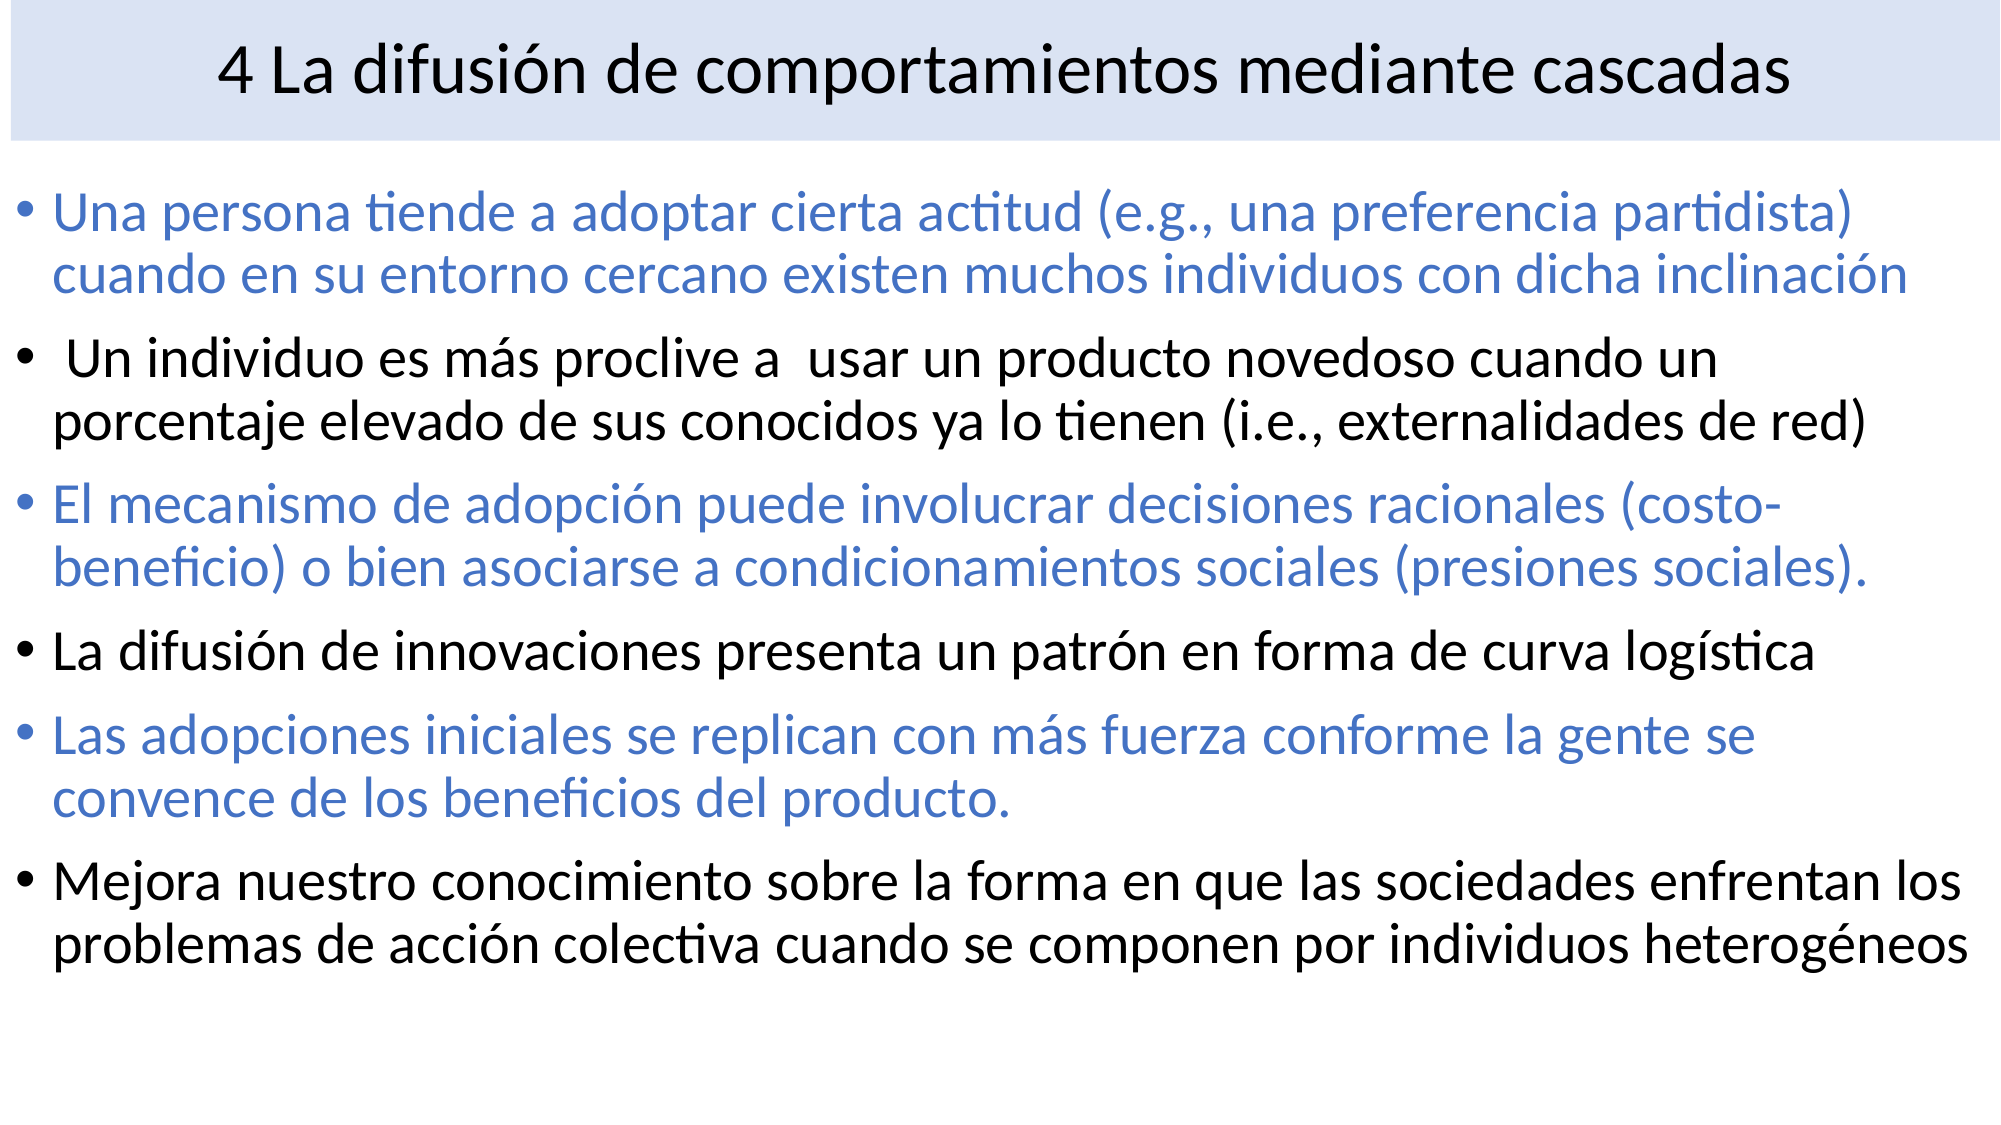

# 4 La difusión de comportamientos mediante cascadas
Una persona tiende a adoptar cierta actitud (e.g., una preferencia partidista) cuando en su entorno cercano existen muchos individuos con dicha inclinación
 Un individuo es más proclive a  usar un producto novedoso cuando un porcentaje elevado de sus conocidos ya lo tienen (i.e., externalidades de red)
El mecanismo de adopción puede involucrar decisiones racionales (costo-beneficio) o bien asociarse a condicionamientos sociales (presiones sociales).
La difusión de innovaciones presenta un patrón en forma de curva logística
Las adopciones iniciales se replican con más fuerza conforme la gente se convence de los beneficios del producto.
Mejora nuestro conocimiento sobre la forma en que las sociedades enfrentan los problemas de acción colectiva cuando se componen por individuos heterogéneos